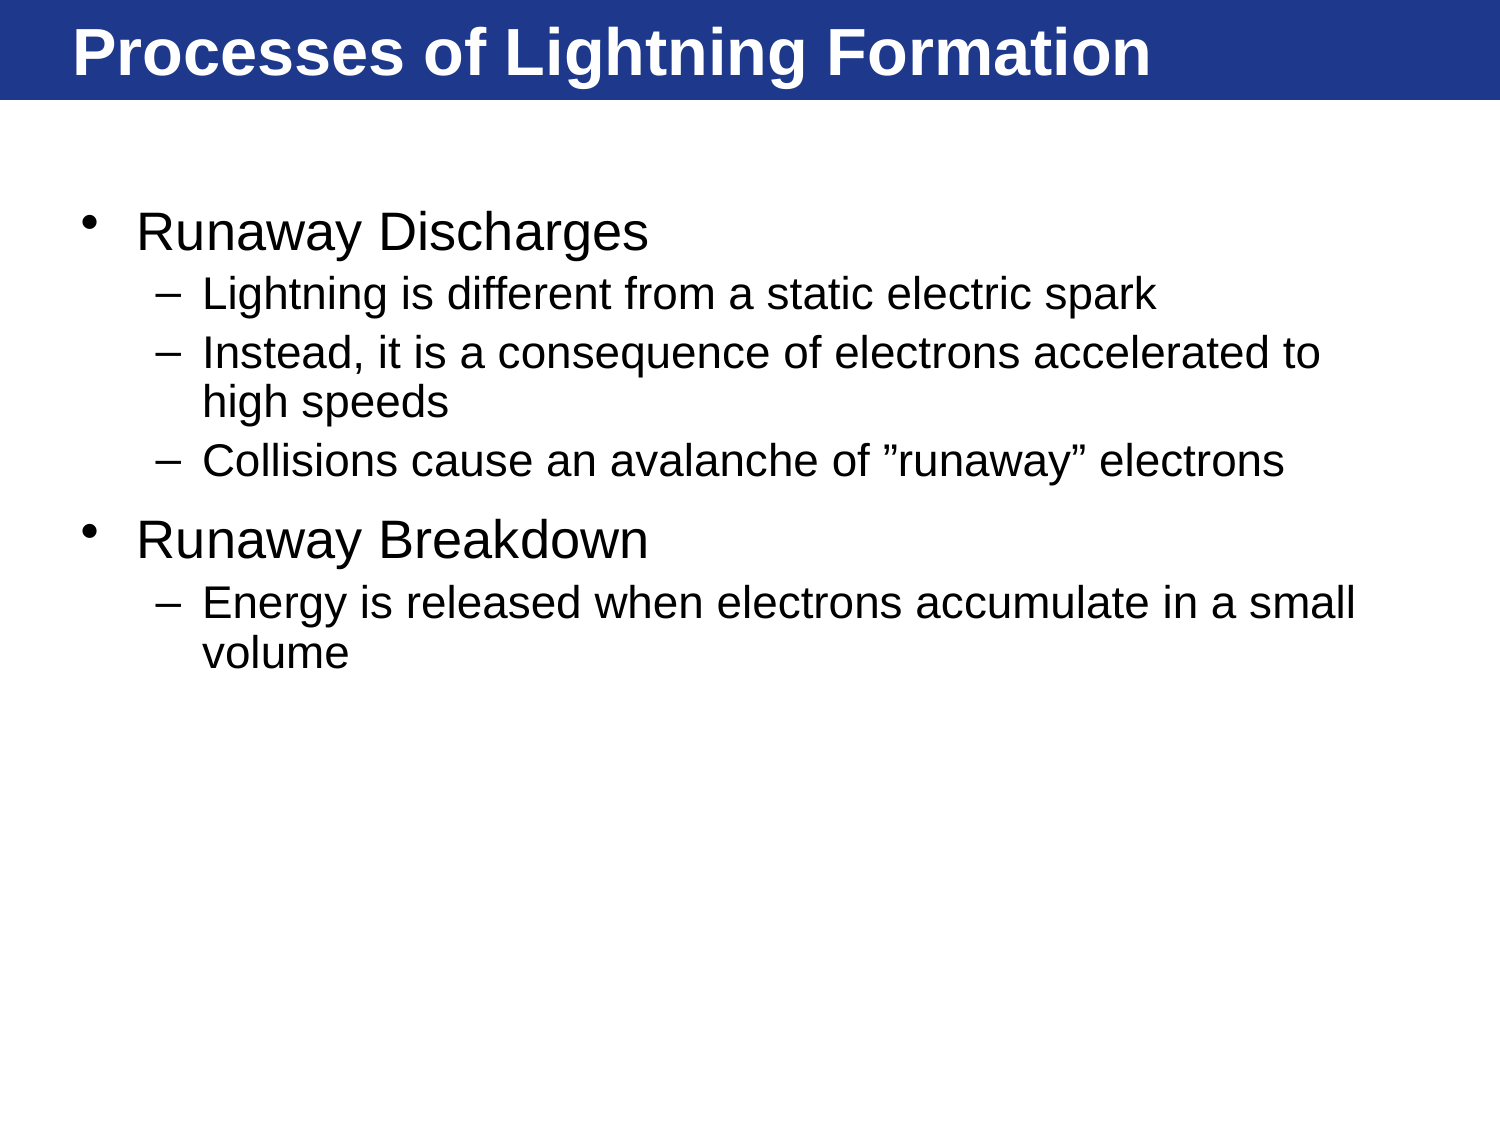

# Processes of Lightning Formation
Runaway Discharges
Lightning is different from a static electric spark
Instead, it is a consequence of electrons accelerated to high speeds
Collisions cause an avalanche of ”runaway” electrons
Runaway Breakdown
Energy is released when electrons accumulate in a small volume